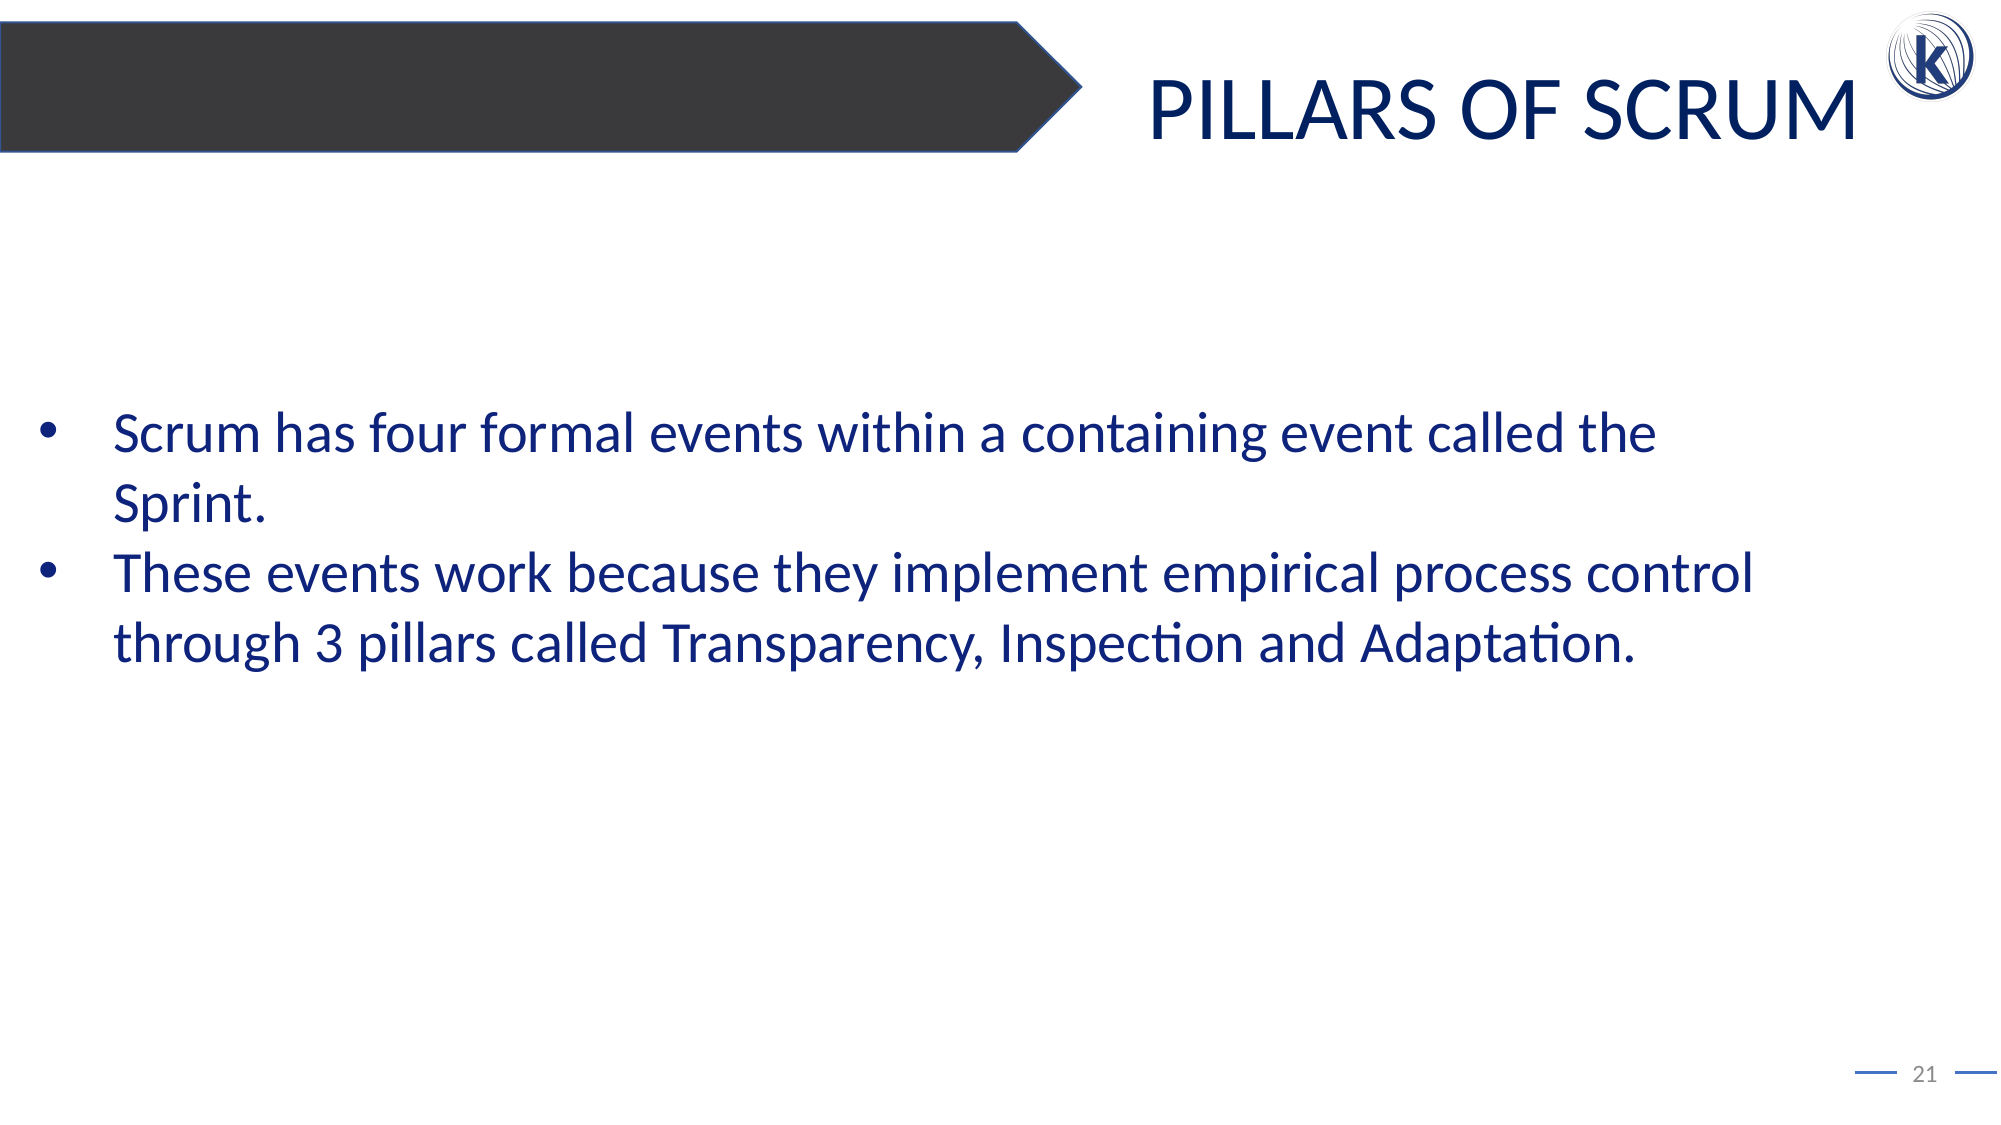

PILLARS OF SCRUM

Scrum has four formal events within a containing event called the Sprint.
These events work because they implement empirical process control through 3 pillars called Transparency, Inspection and Adaptation.

21